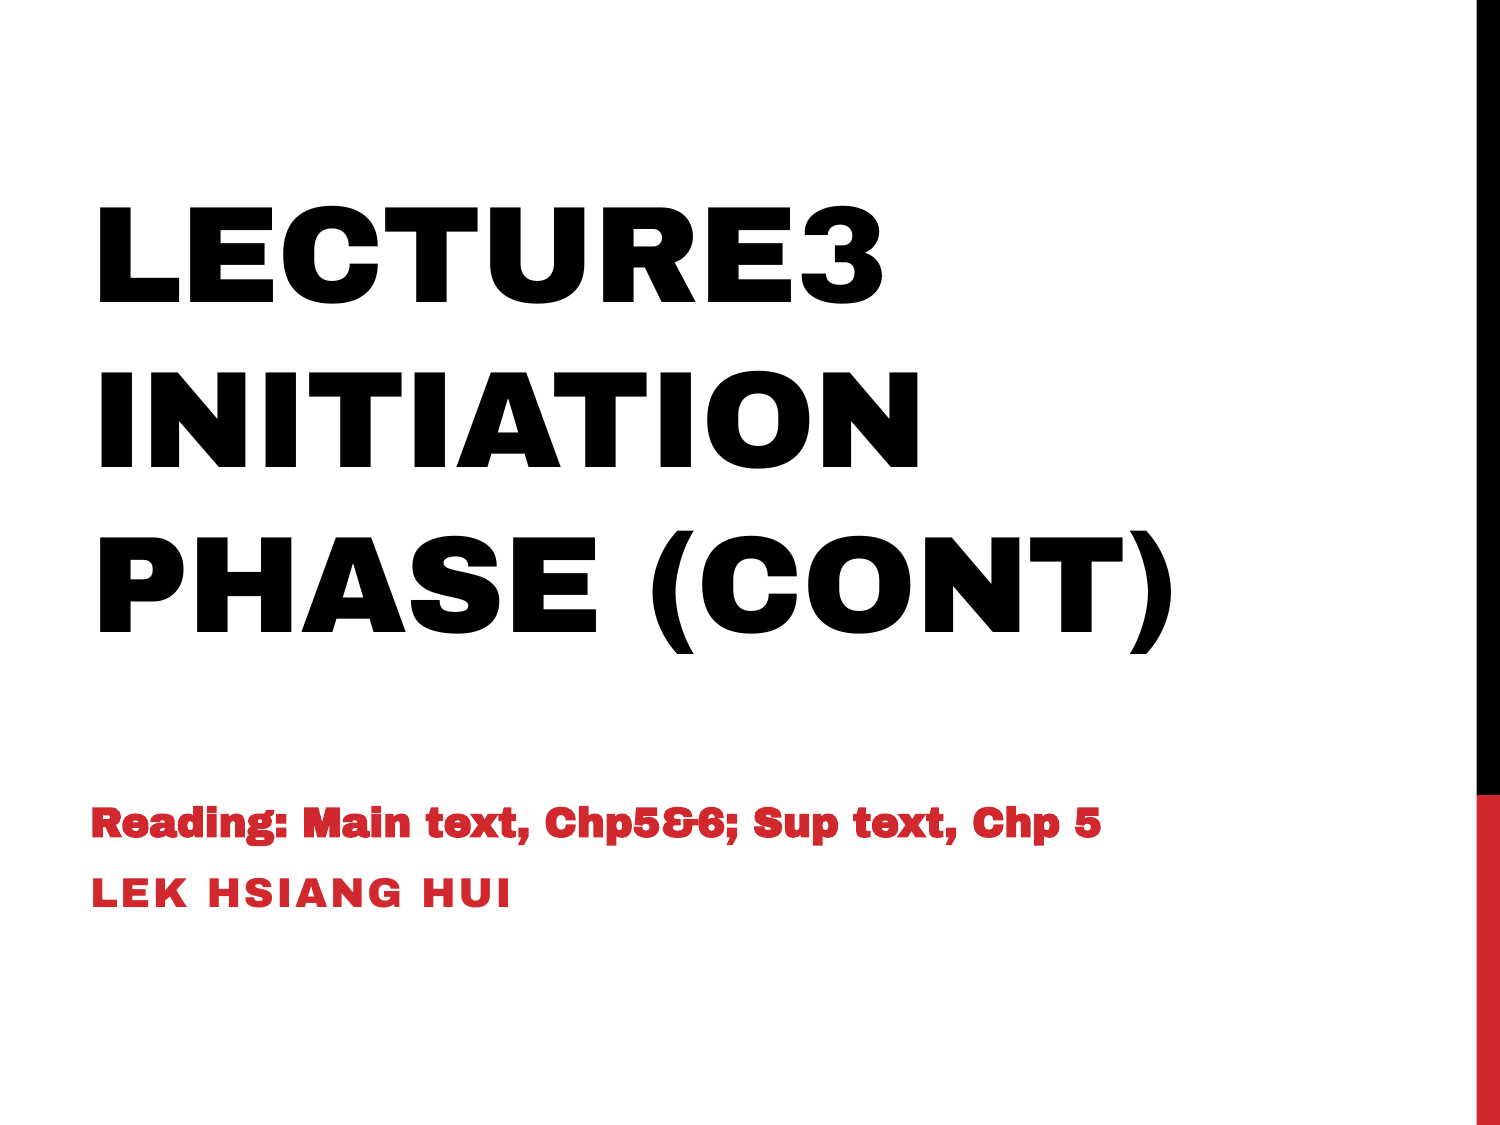

# Lecture3 Initiation Phase (Cont)

Reading: Main text, Chp5&6; Sup text, Chp 5
Lek Hsiang Hui